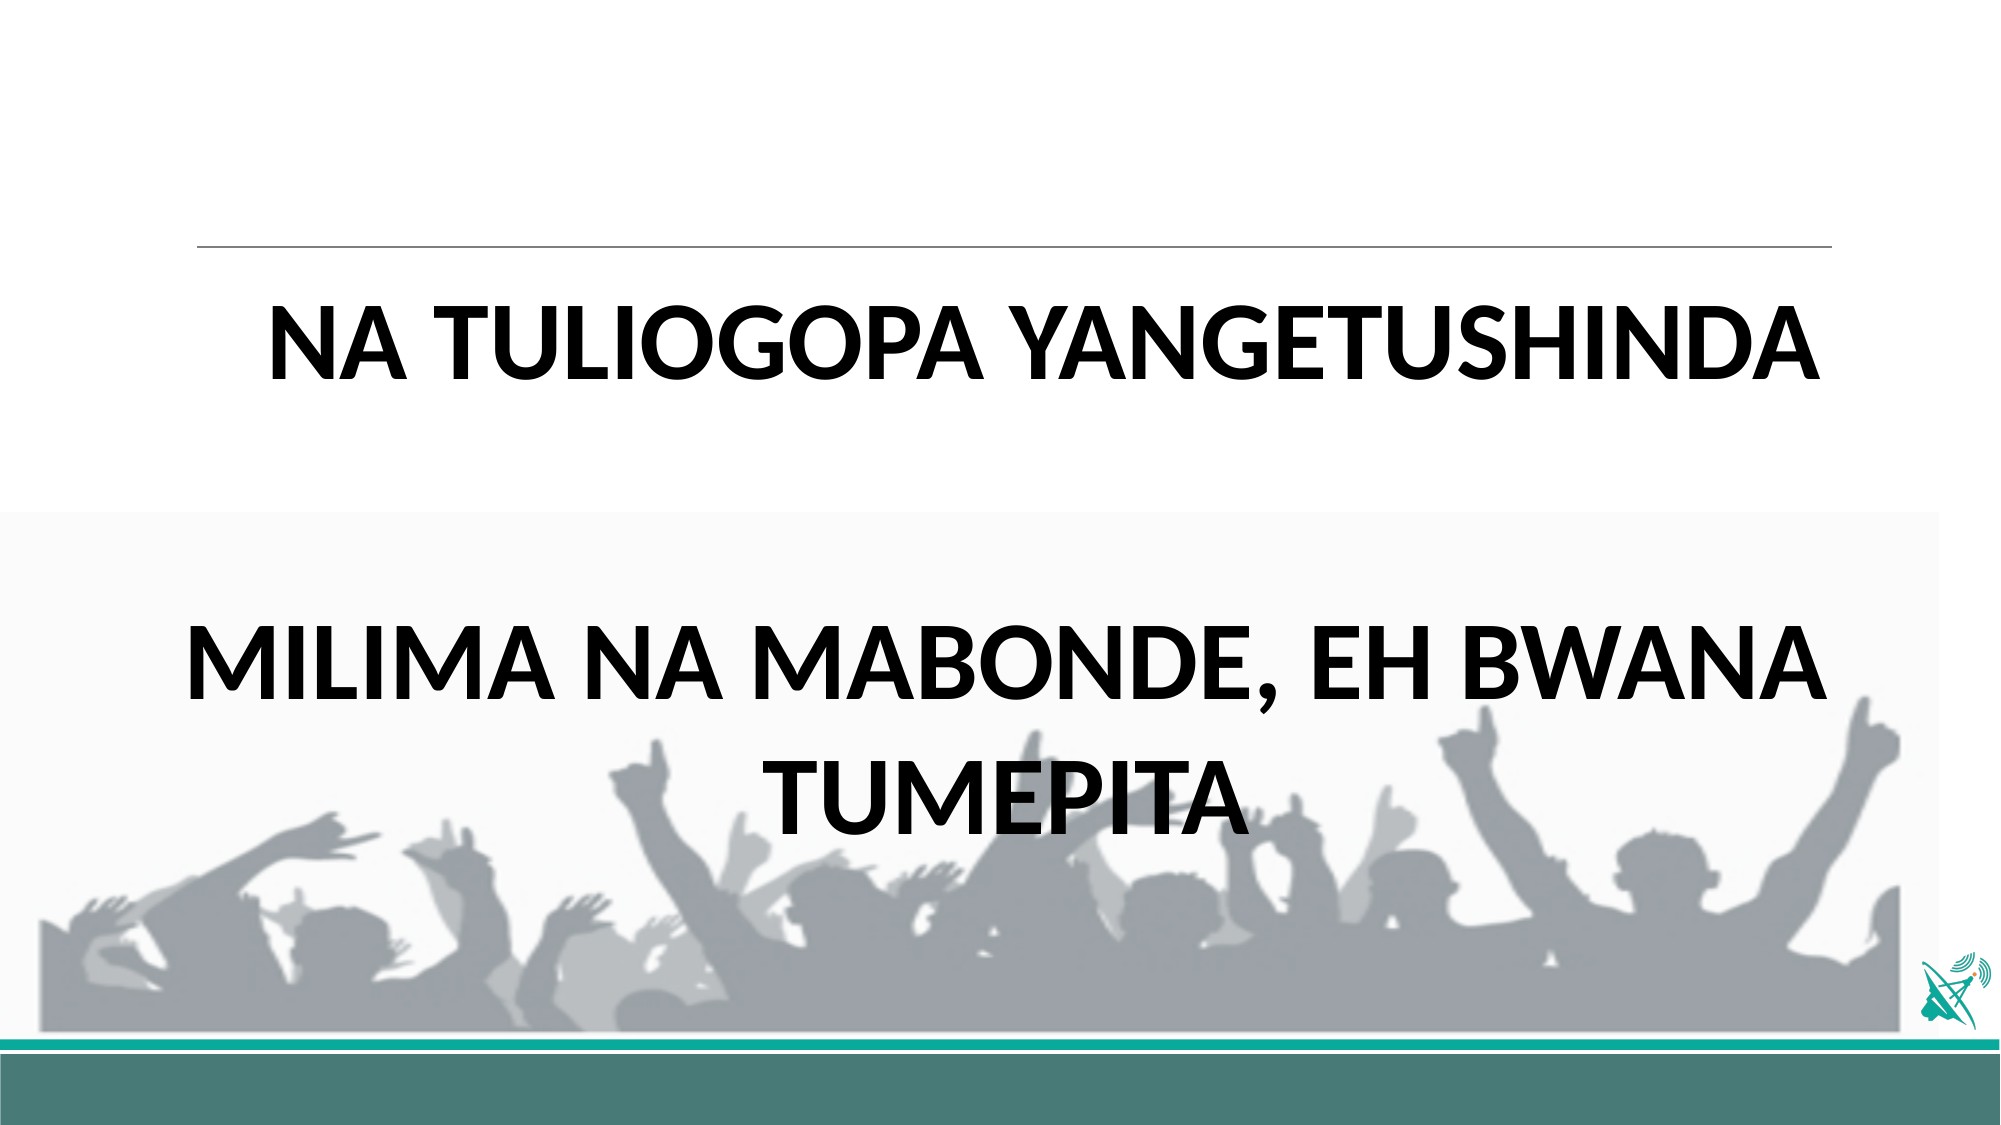

#
NA TULIOGOPA YANGETUSHINDA

MILIMA NA MABONDE, EH BWANA TUMEPITA